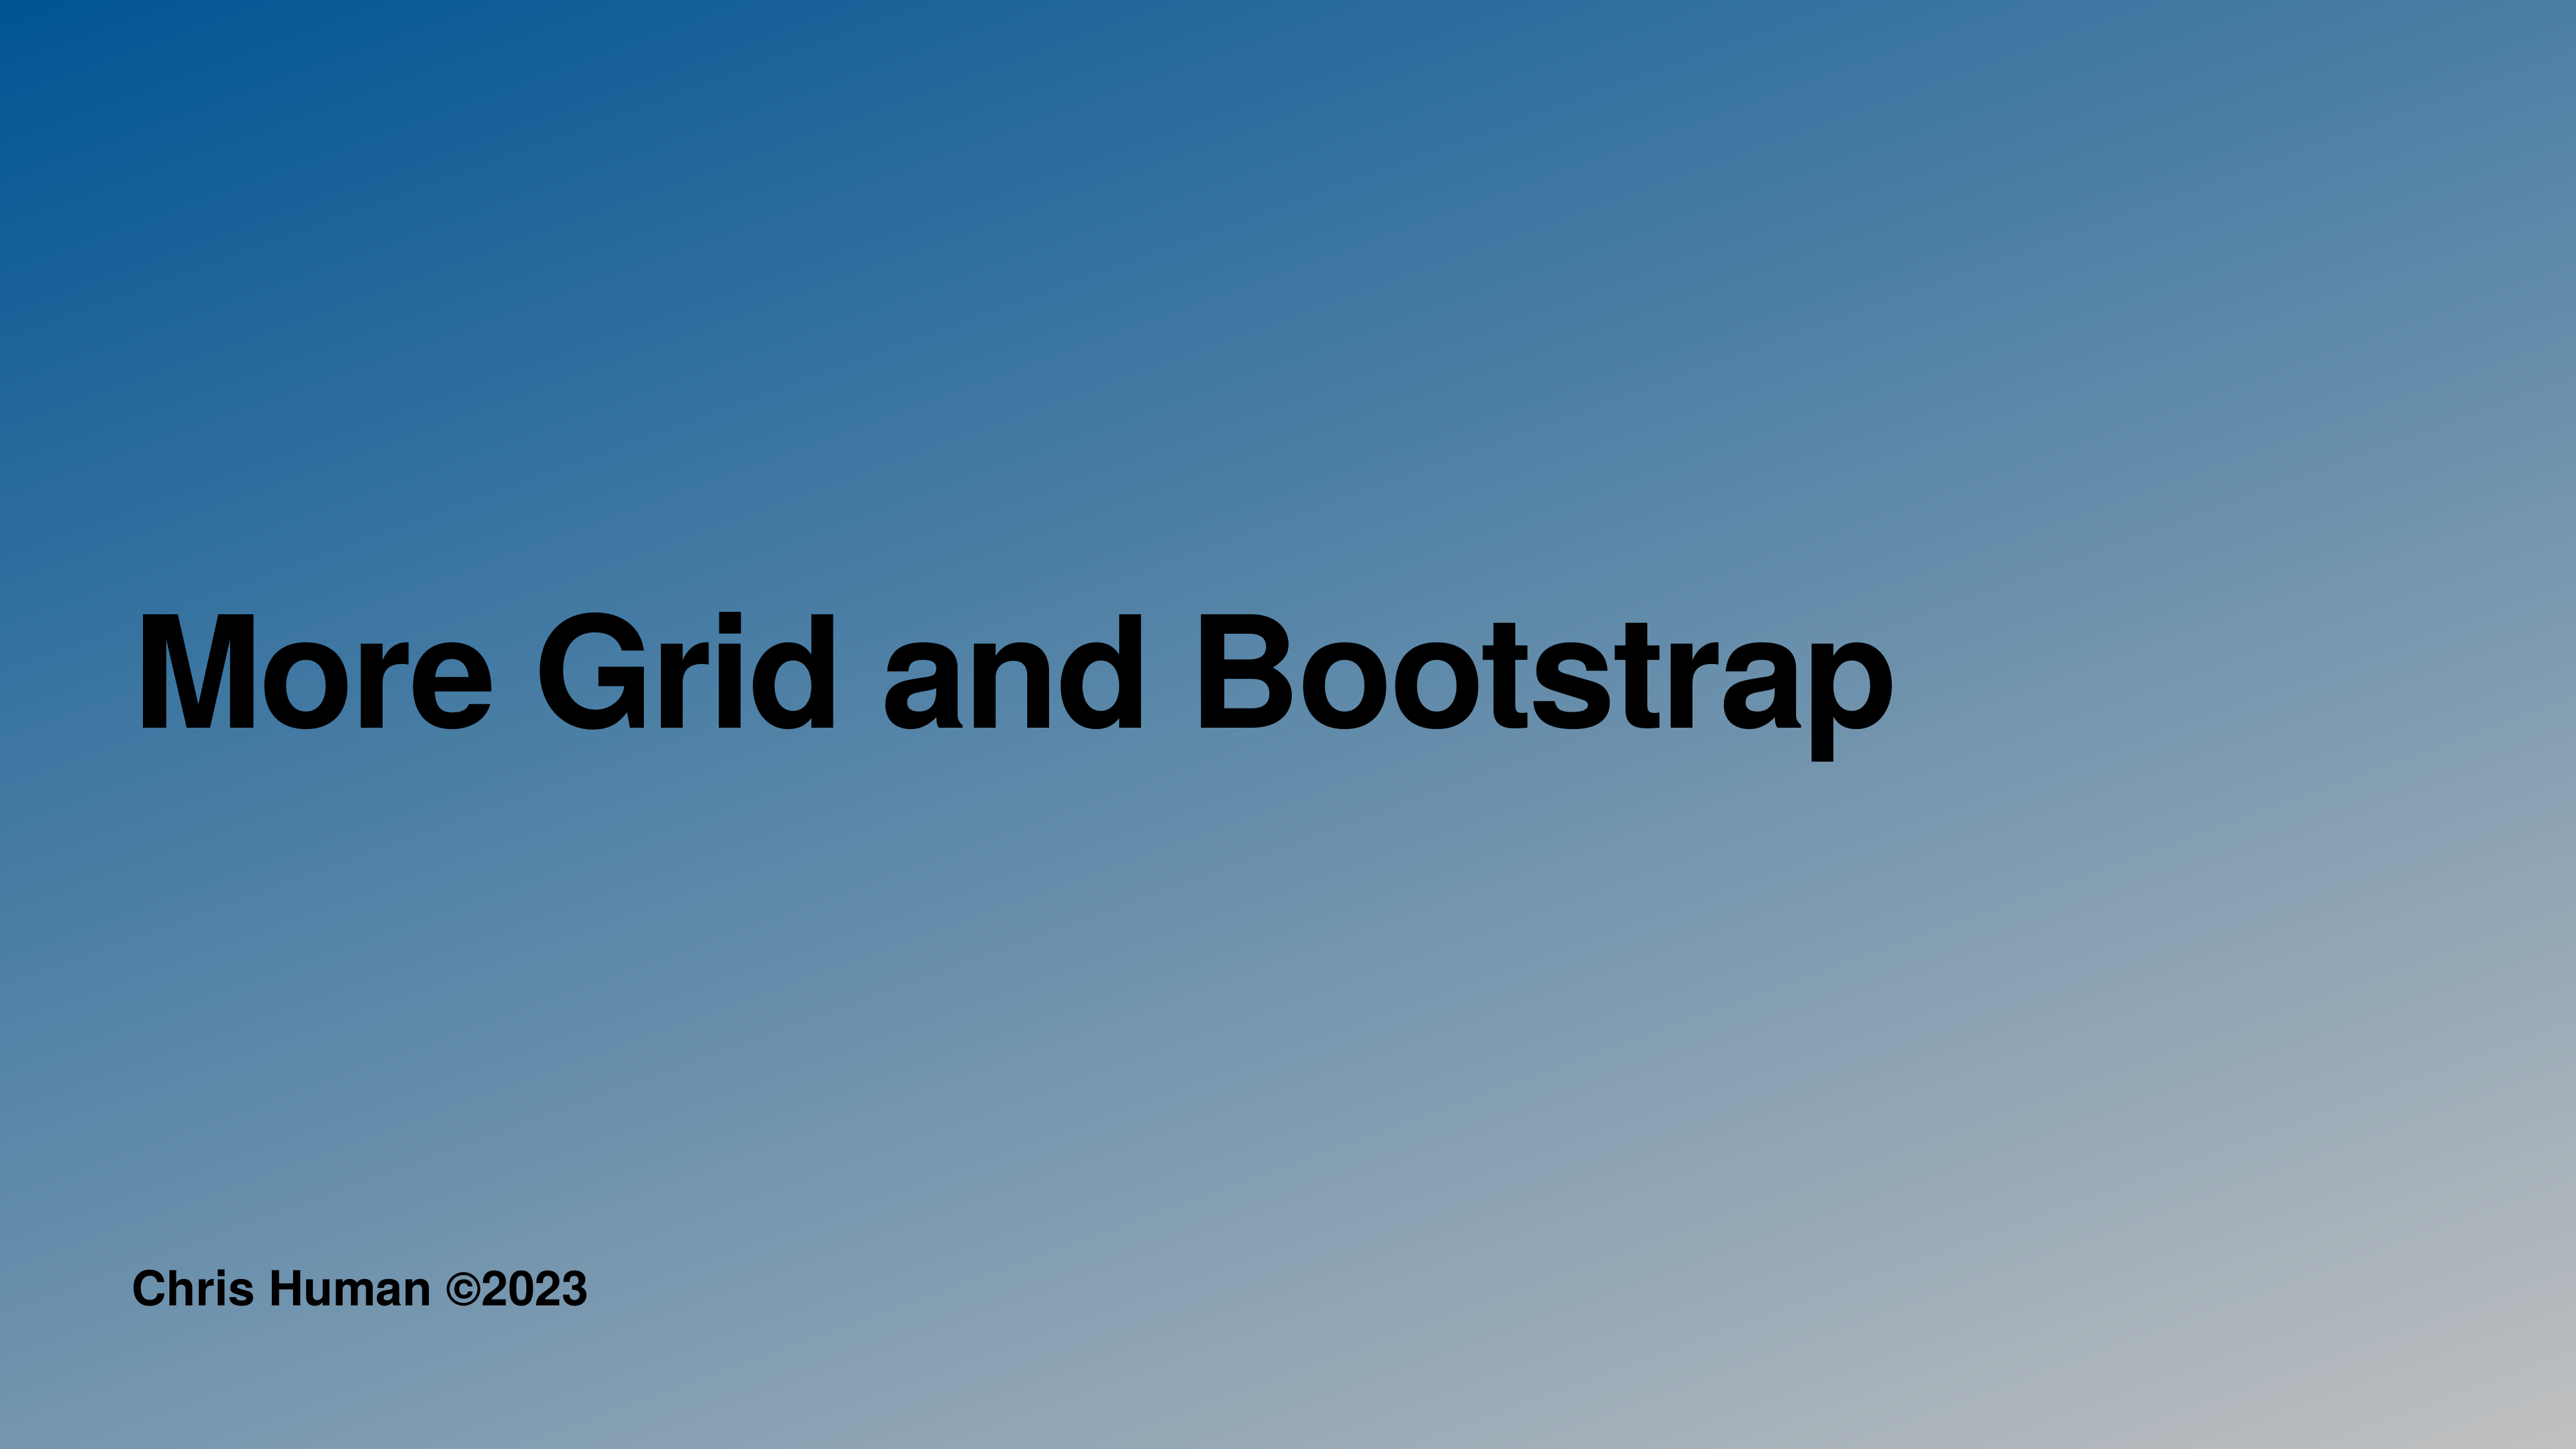

# More Grid and Bootstrap
Chris Human ©2023